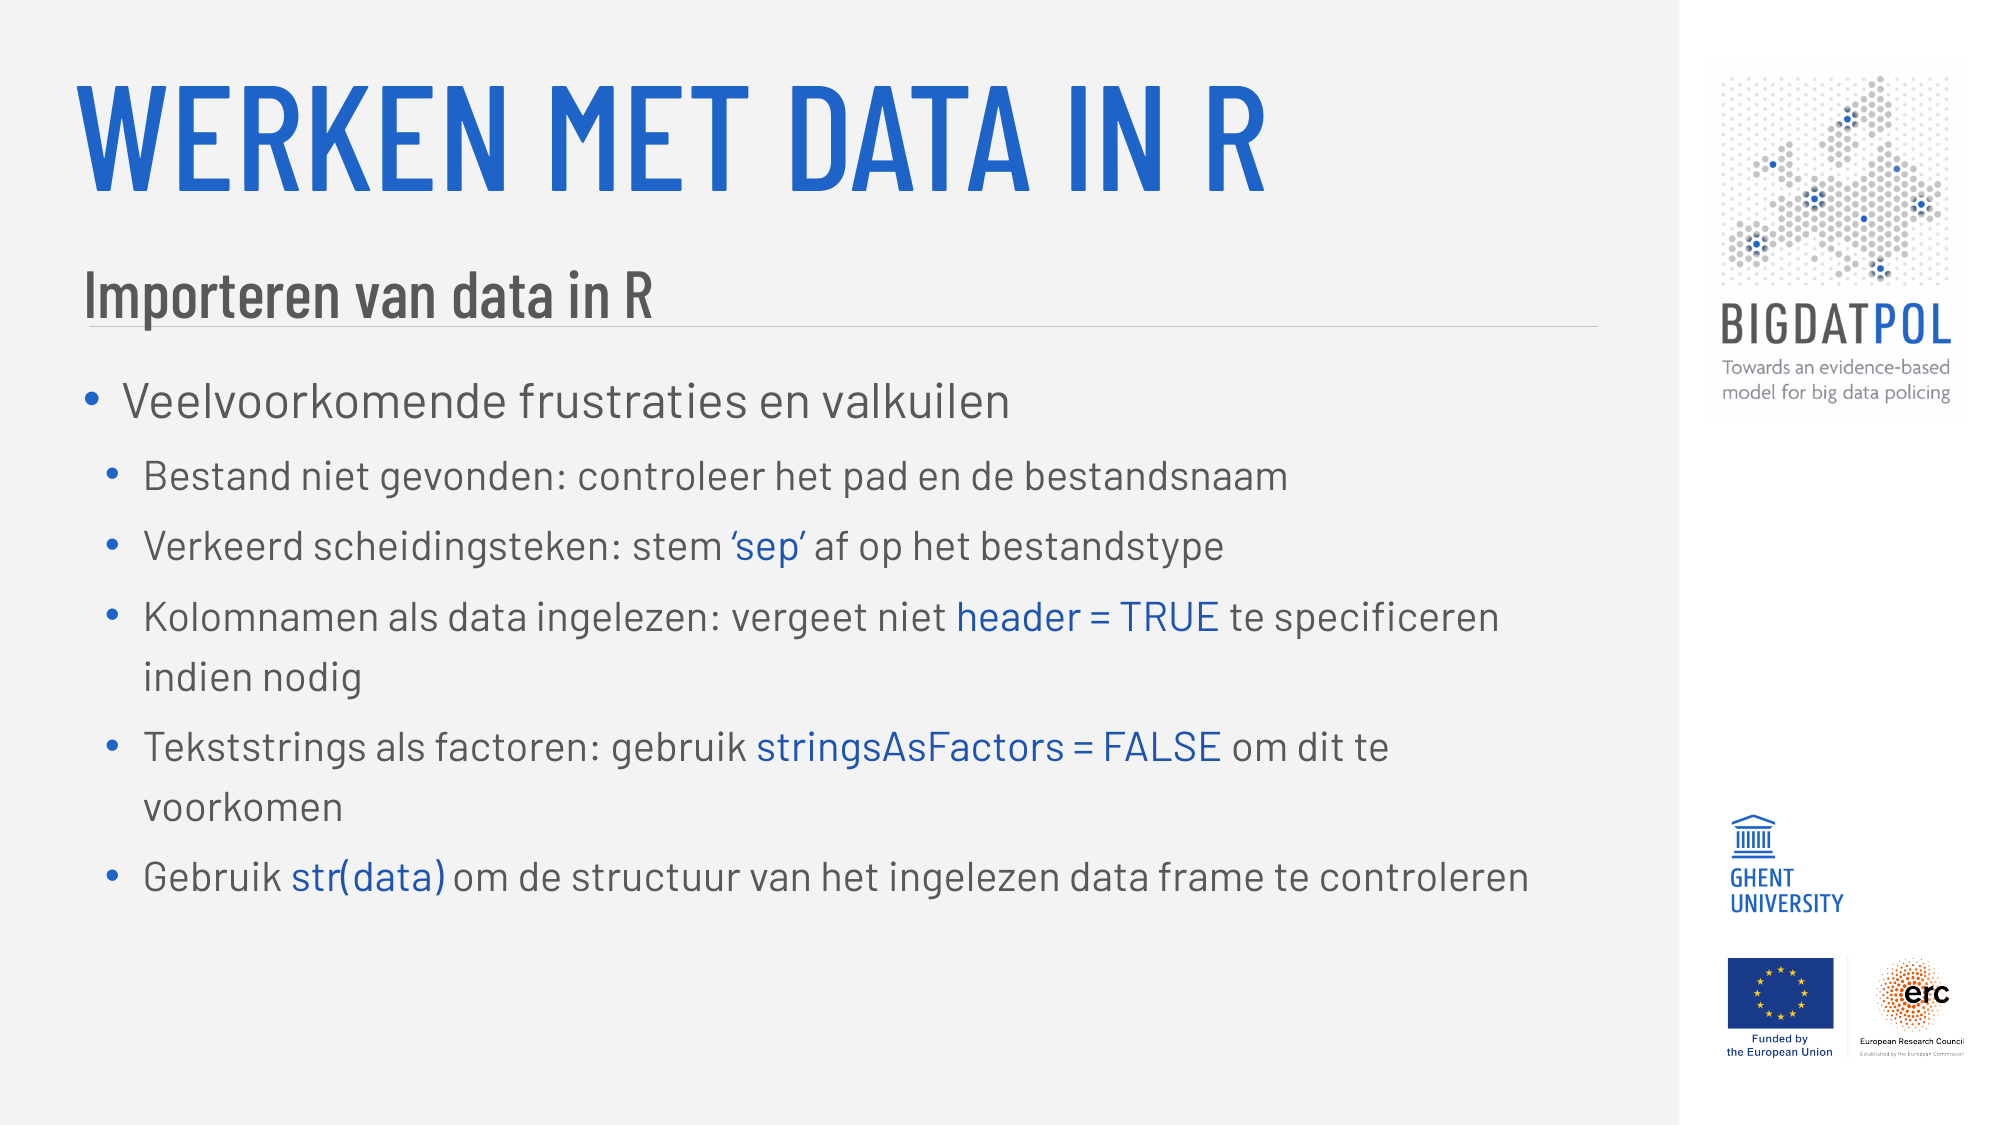

# Werken met data in r
Importeren van data in R
Veelvoorkomende frustraties en valkuilen
Bestand niet gevonden: controleer het pad en de bestandsnaam
Verkeerd scheidingsteken: stem ‘sep’ af op het bestandstype
Kolomnamen als data ingelezen: vergeet niet header = TRUE te specificeren indien nodig
Tekststrings als factoren: gebruik stringsAsFactors = FALSE om dit te voorkomen
Gebruik str(data) om de structuur van het ingelezen data frame te controleren